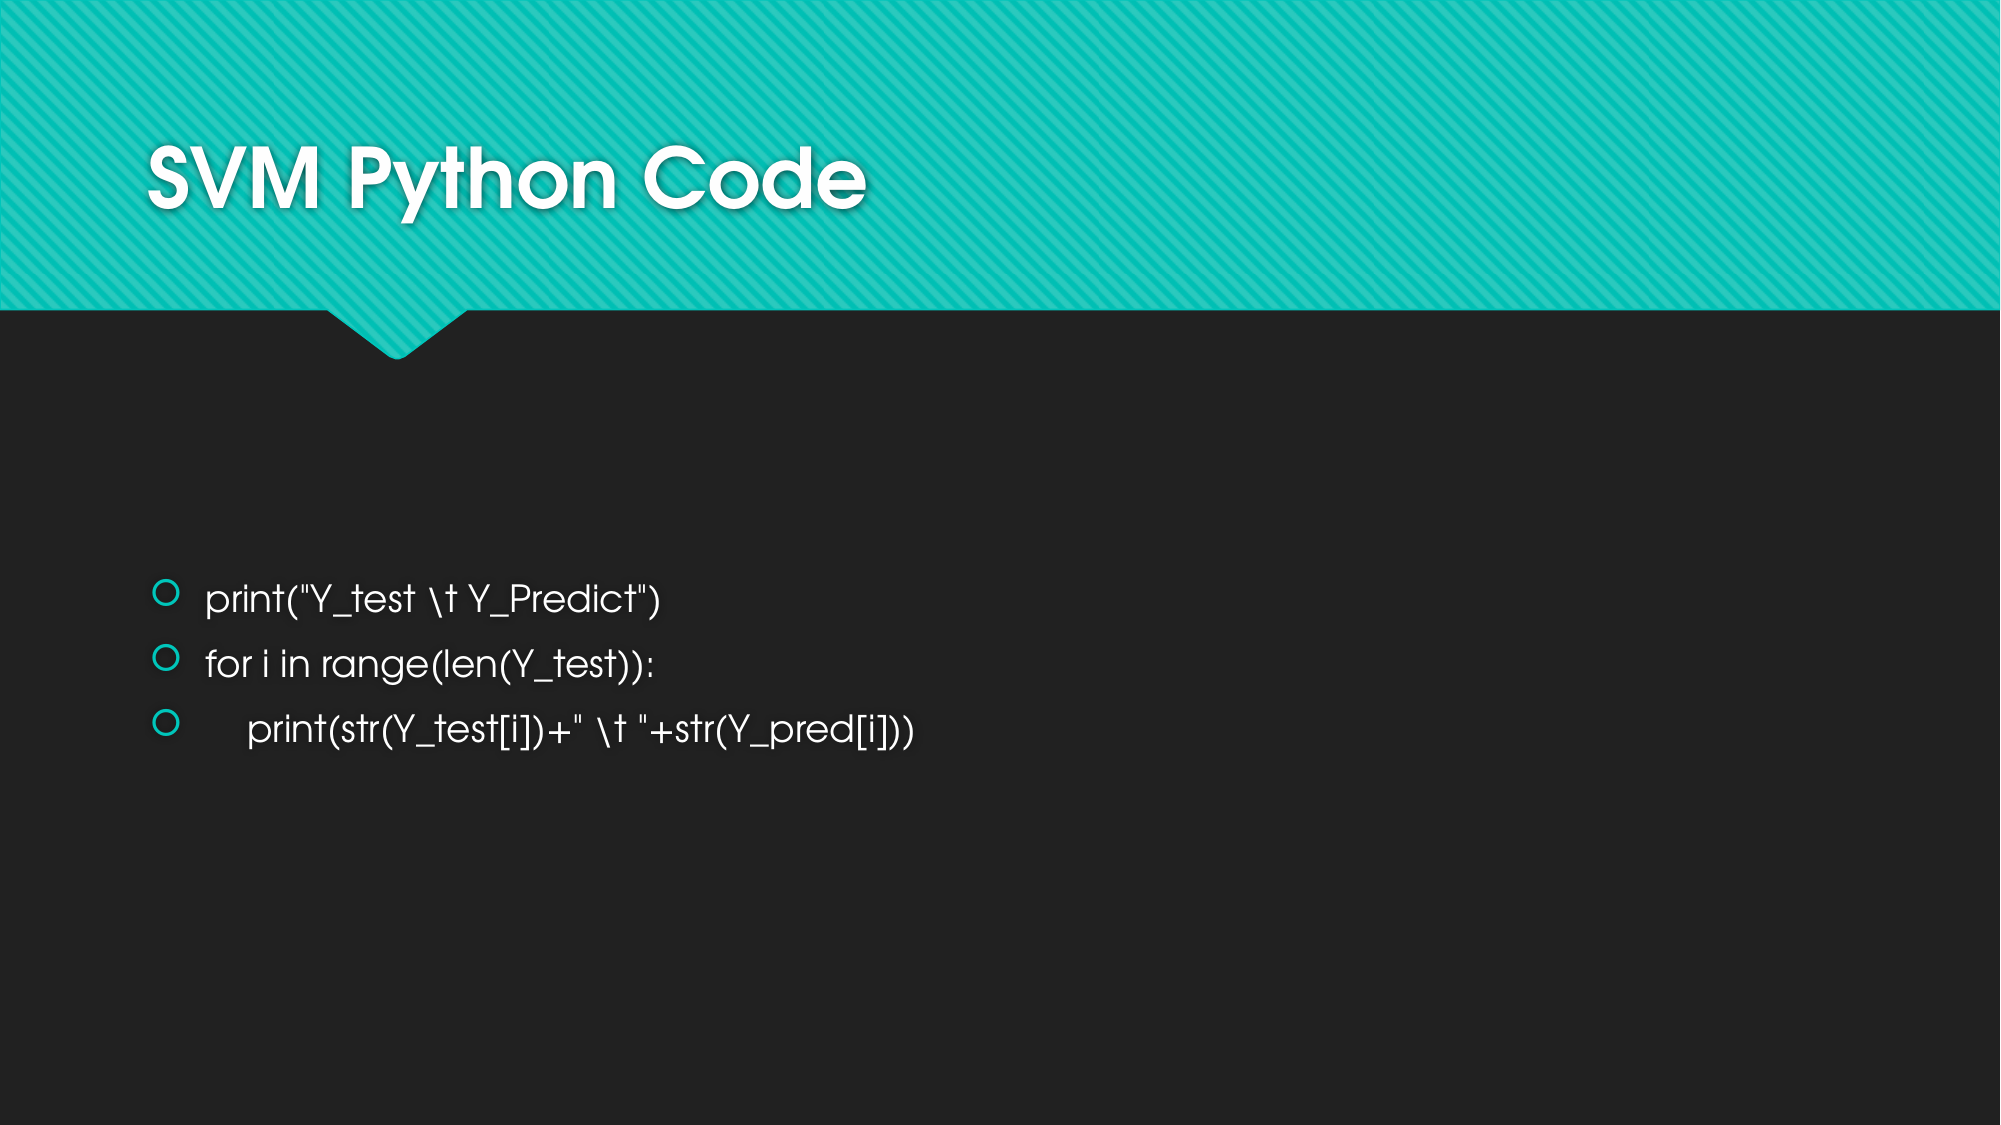

# SVM Python Code
print("Y_test \t Y_Predict")
for i in range(len(Y_test)):
    print(str(Y_test[i])+" \t "+str(Y_pred[i]))